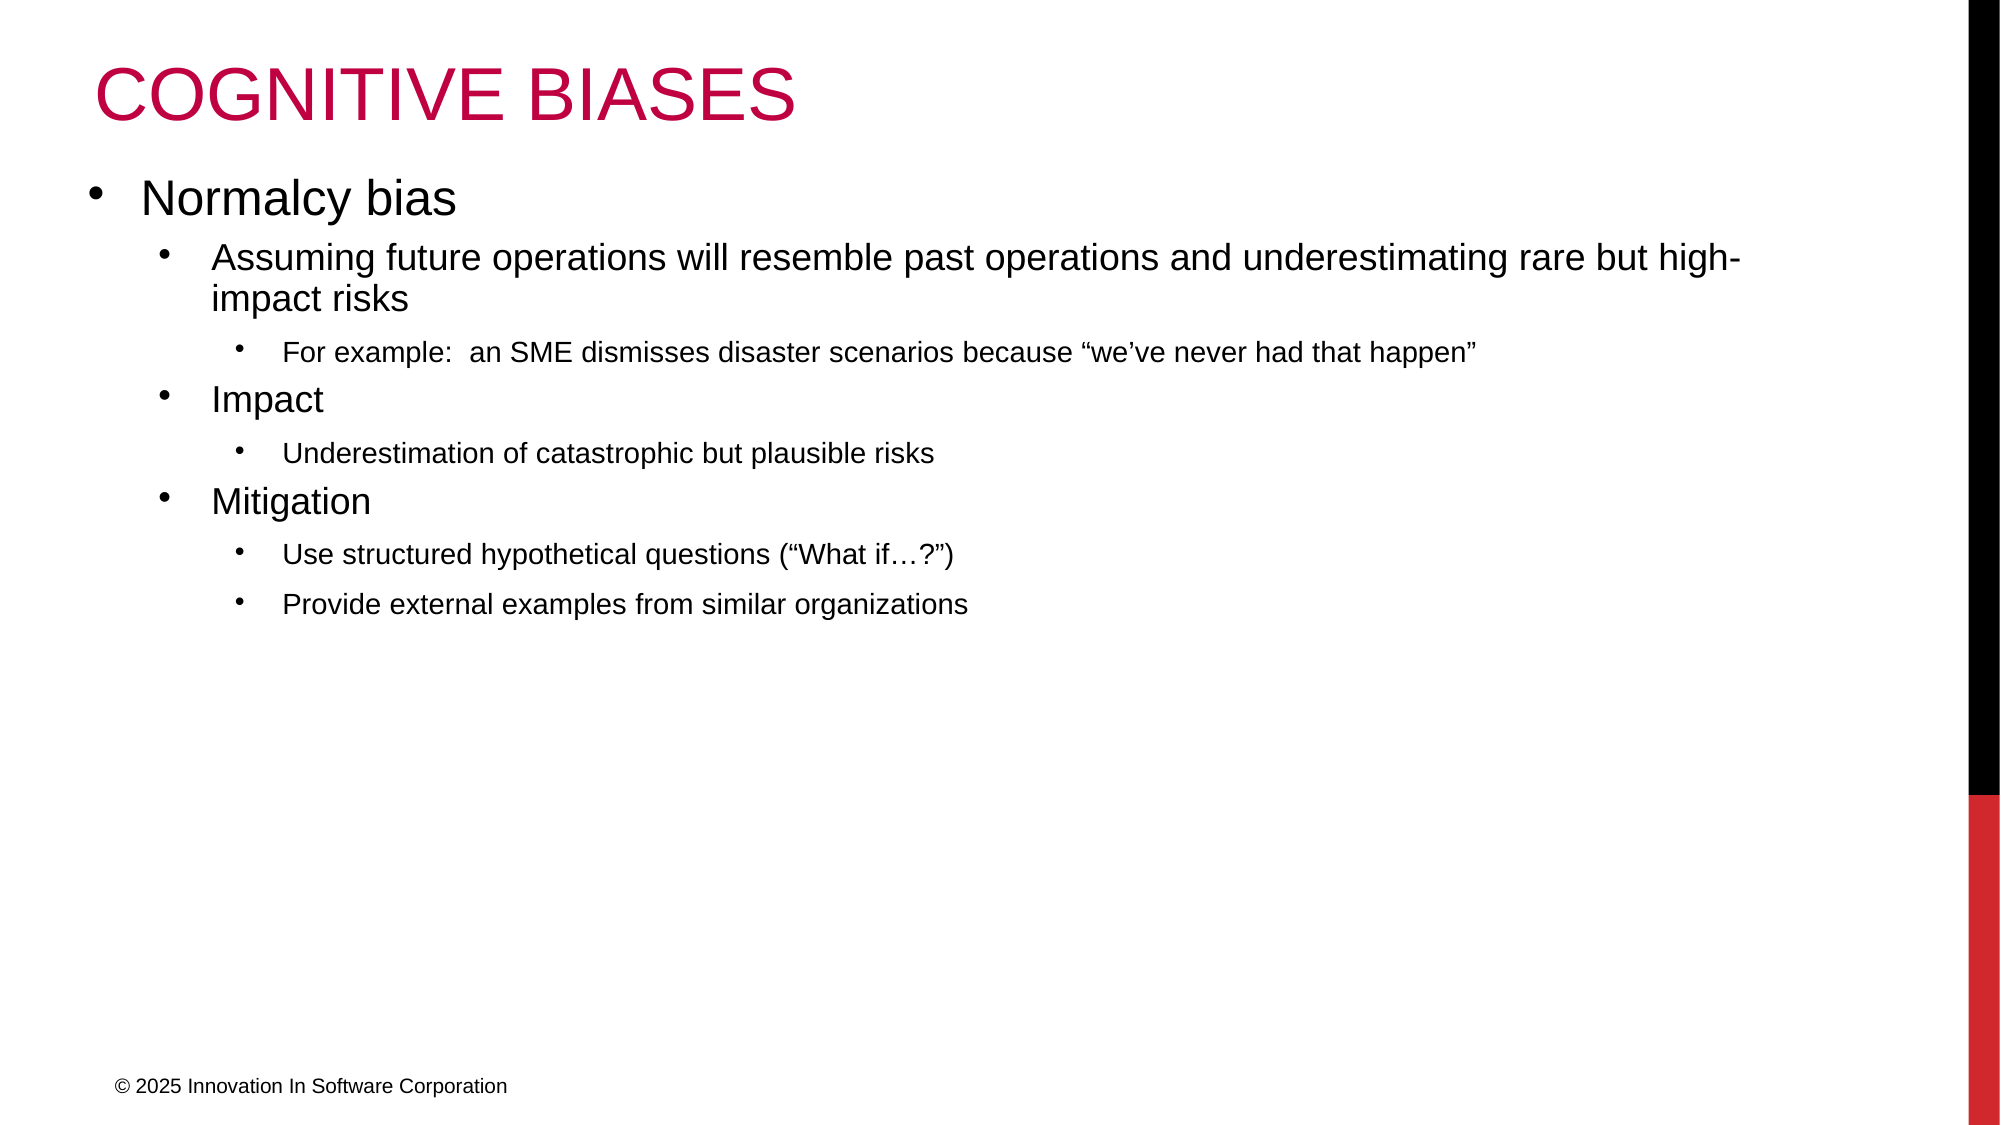

# Cognitive biases
Normalcy bias
Assuming future operations will resemble past operations and underestimating rare but high-impact risks
For example:  an SME dismisses disaster scenarios because “we’ve never had that happen”
Impact
Underestimation of catastrophic but plausible risks
Mitigation
Use structured hypothetical questions (“What if…?”)
Provide external examples from similar organizations
© 2025 Innovation In Software Corporation